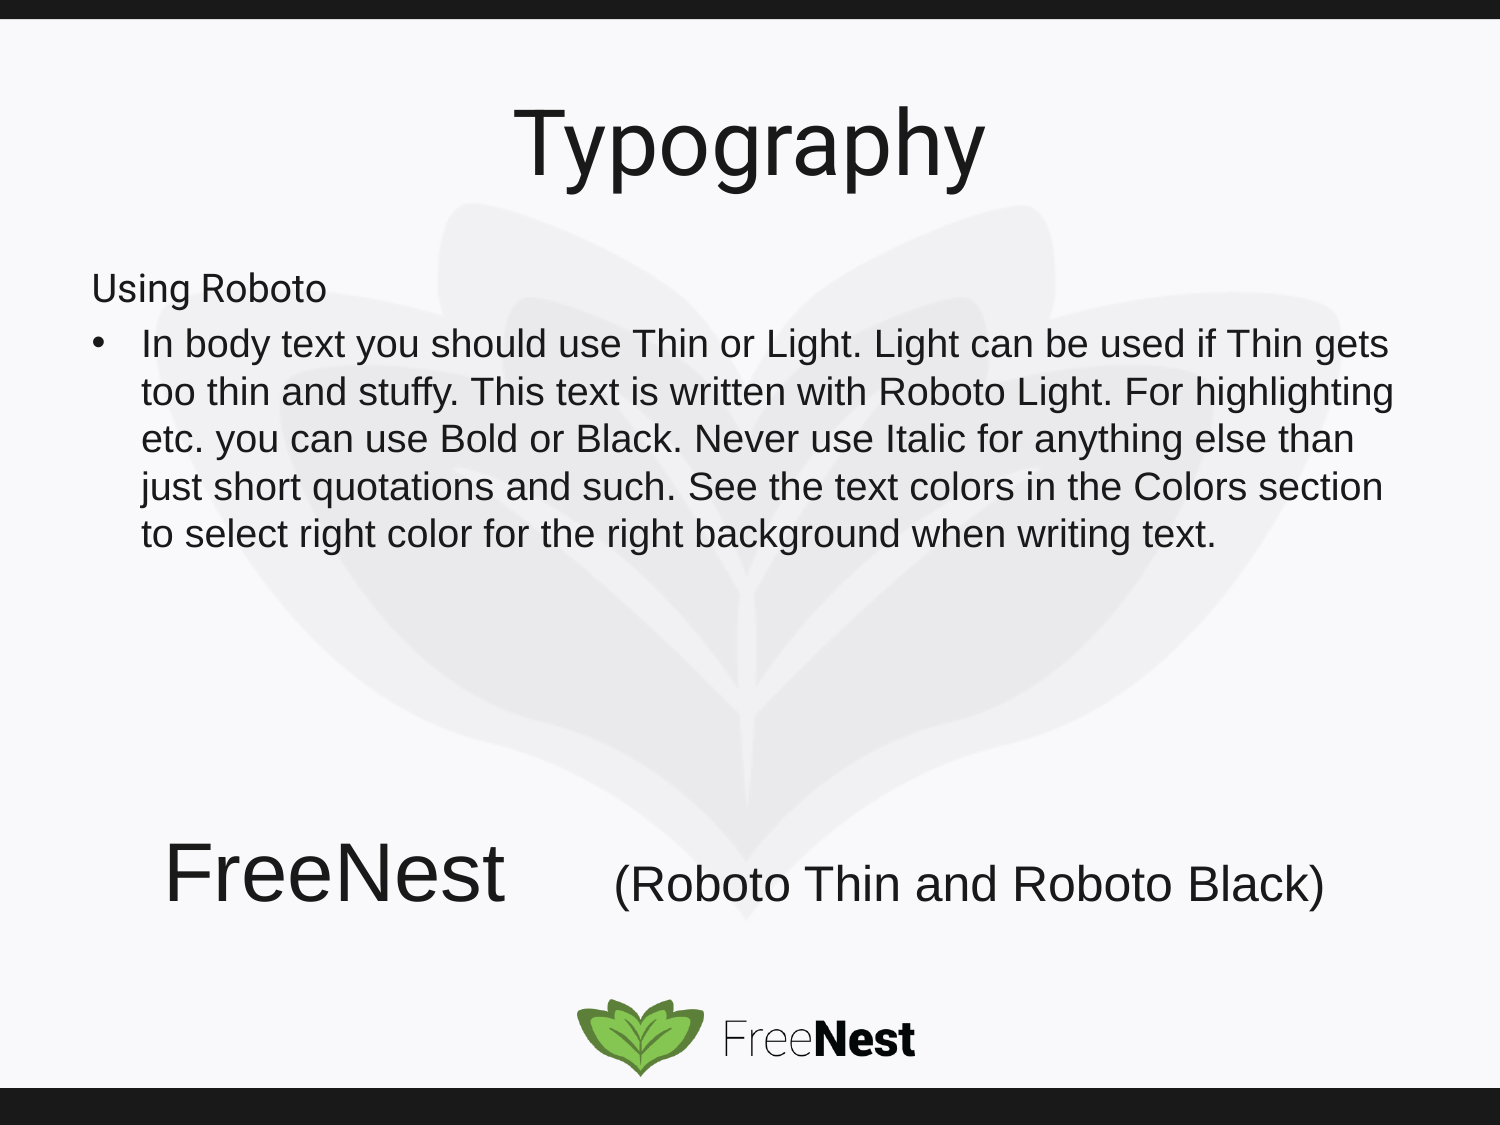

# Typography
Using Roboto
In body text you should use Thin or Light. Light can be used if Thin gets too thin and stuffy. This text is written with Roboto Light. For highlighting etc. you can use Bold or Black. Never use Italic for anything else than just short quotations and such. See the text colors in the Colors section to select right color for the right background when writing text.
FreeNest 	(Roboto Thin and Roboto Black)